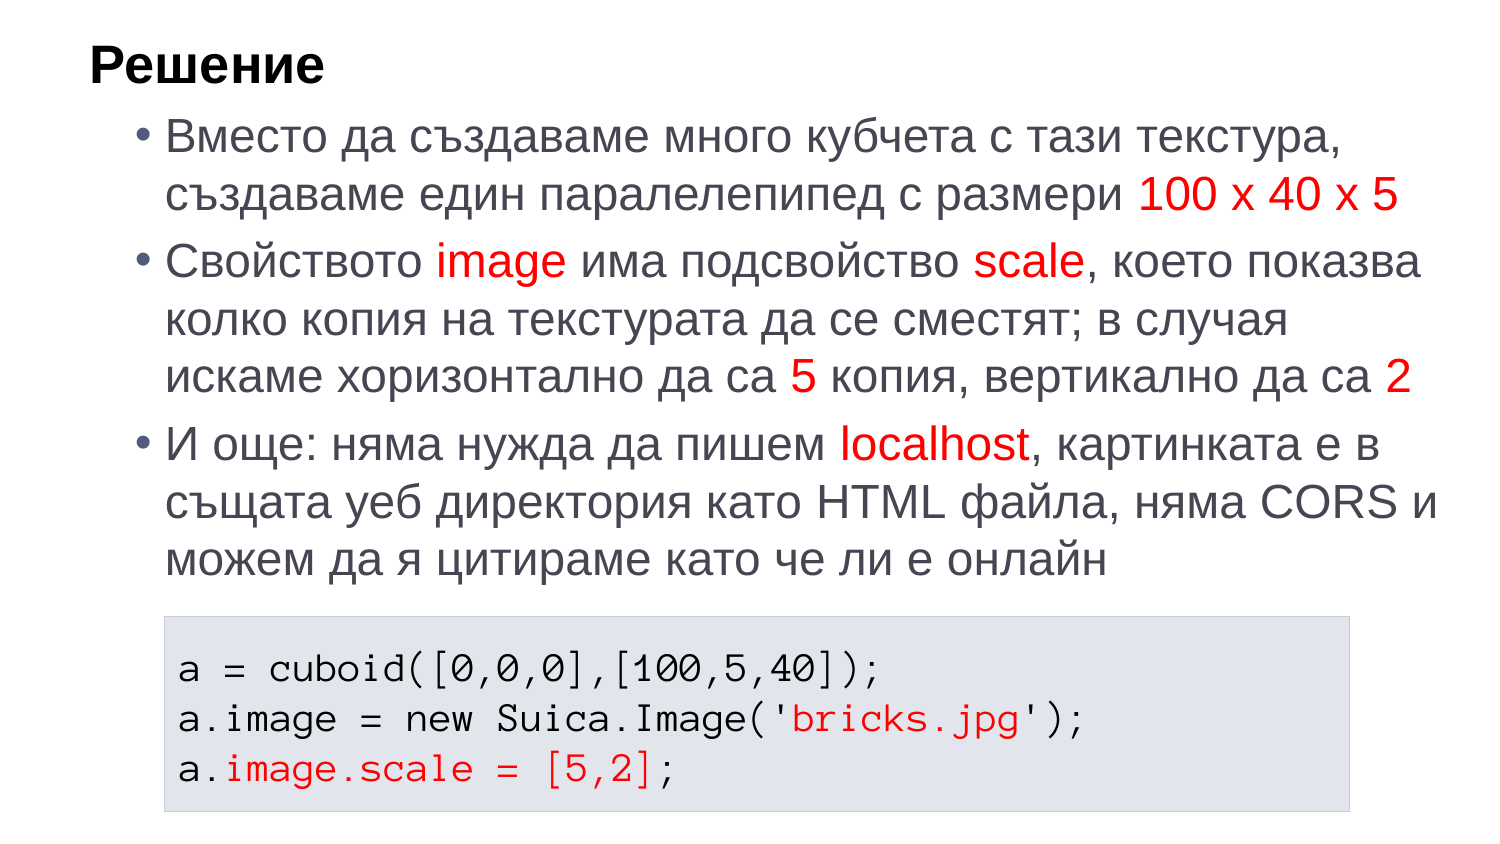

Решение
Вместо да създаваме много кубчета с тази текстура, създаваме един паралелепипед с размери 100 х 40 х 5
Свойството image има подсвойство scale, което показва колко копия на текстурата да се сместят; в случая искаме хоризонтално да са 5 копия, вертикално да са 2
И още: няма нужда да пишем localhost, картинката е в същата уеб директория като HTML файла, няма CORS и можем да я цитираме като че ли е онлайн
a = cuboid([0,0,0],[100,5,40]);
a.image = new Suica.Image('bricks.jpg');
a.image.scale = [5,2];